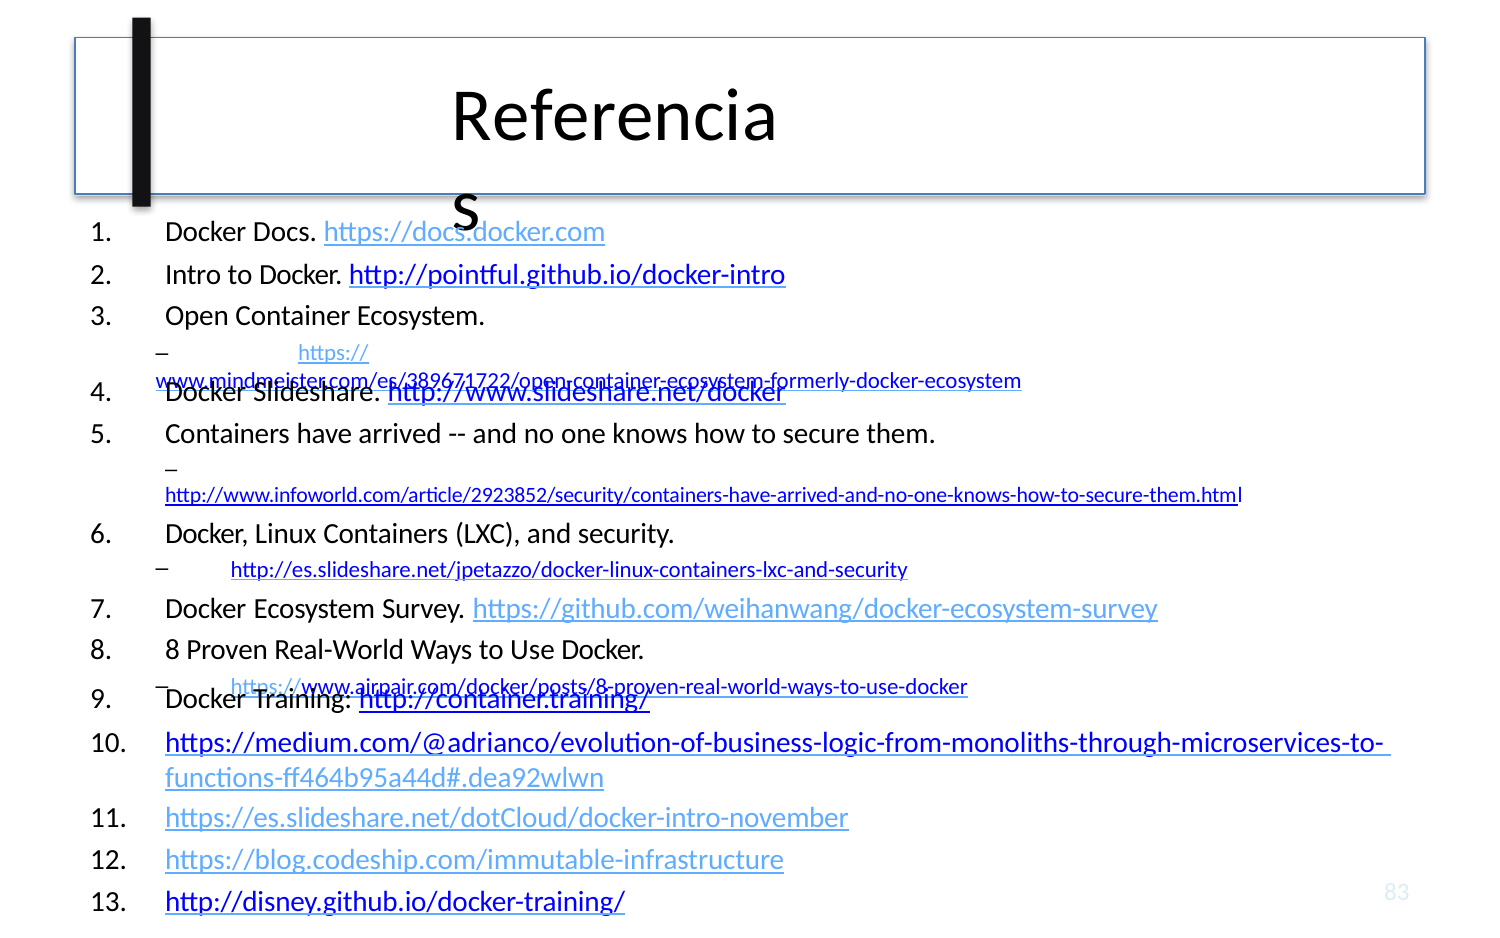

# Referencias
Docker Docs. https://docs.docker.com
Intro to Docker. http://pointful.github.io/docker-intro
Open Container Ecosystem.
–	https://www.mindmeister.com/es/389671722/open-container-ecosystem-formerly-docker-ecosystem
4.
5.
Docker Slideshare. http://www.slideshare.net/docker
Containers have arrived -- and no one knows how to secure them.
–	http://www.infoworld.com/article/2923852/security/containers-have-arrived-and-no-one-knows-how-to-secure-them.html
Docker, Linux Containers (LXC), and security.
http://es.slideshare.net/jpetazzo/docker-linux-containers-lxc-and-security
Docker Ecosystem Survey. https://github.com/weihanwang/docker-ecosystem-survey
8 Proven Real-World Ways to Use Docker.
https://www.airpair.com/docker/posts/8-proven-real-world-ways-to-use-docker
Docker Training: http://container.training/
https://medium.com/@adrianco/evolution-of-business-logic-from-monoliths-through-microservices-to-  functions-ff464b95a44d#.dea92wlwn
https://es.slideshare.net/dotCloud/docker-intro-november
https://blog.codeship.com/immutable-infrastructure
http://disney.github.io/docker-training/
83